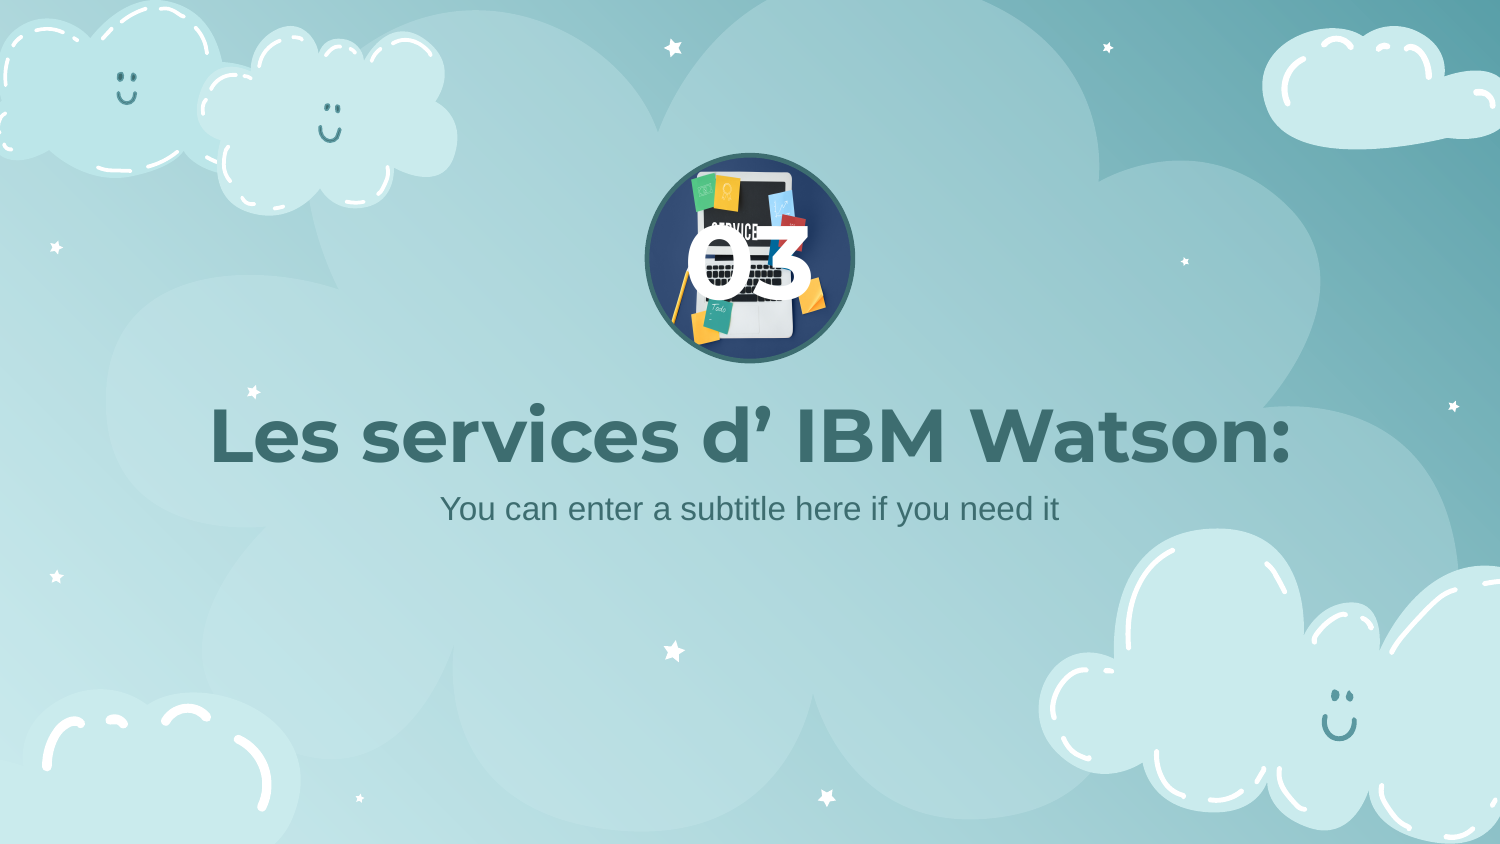

03

# Les services d’ IBM Watson:

You can enter a subtitle here if you need it